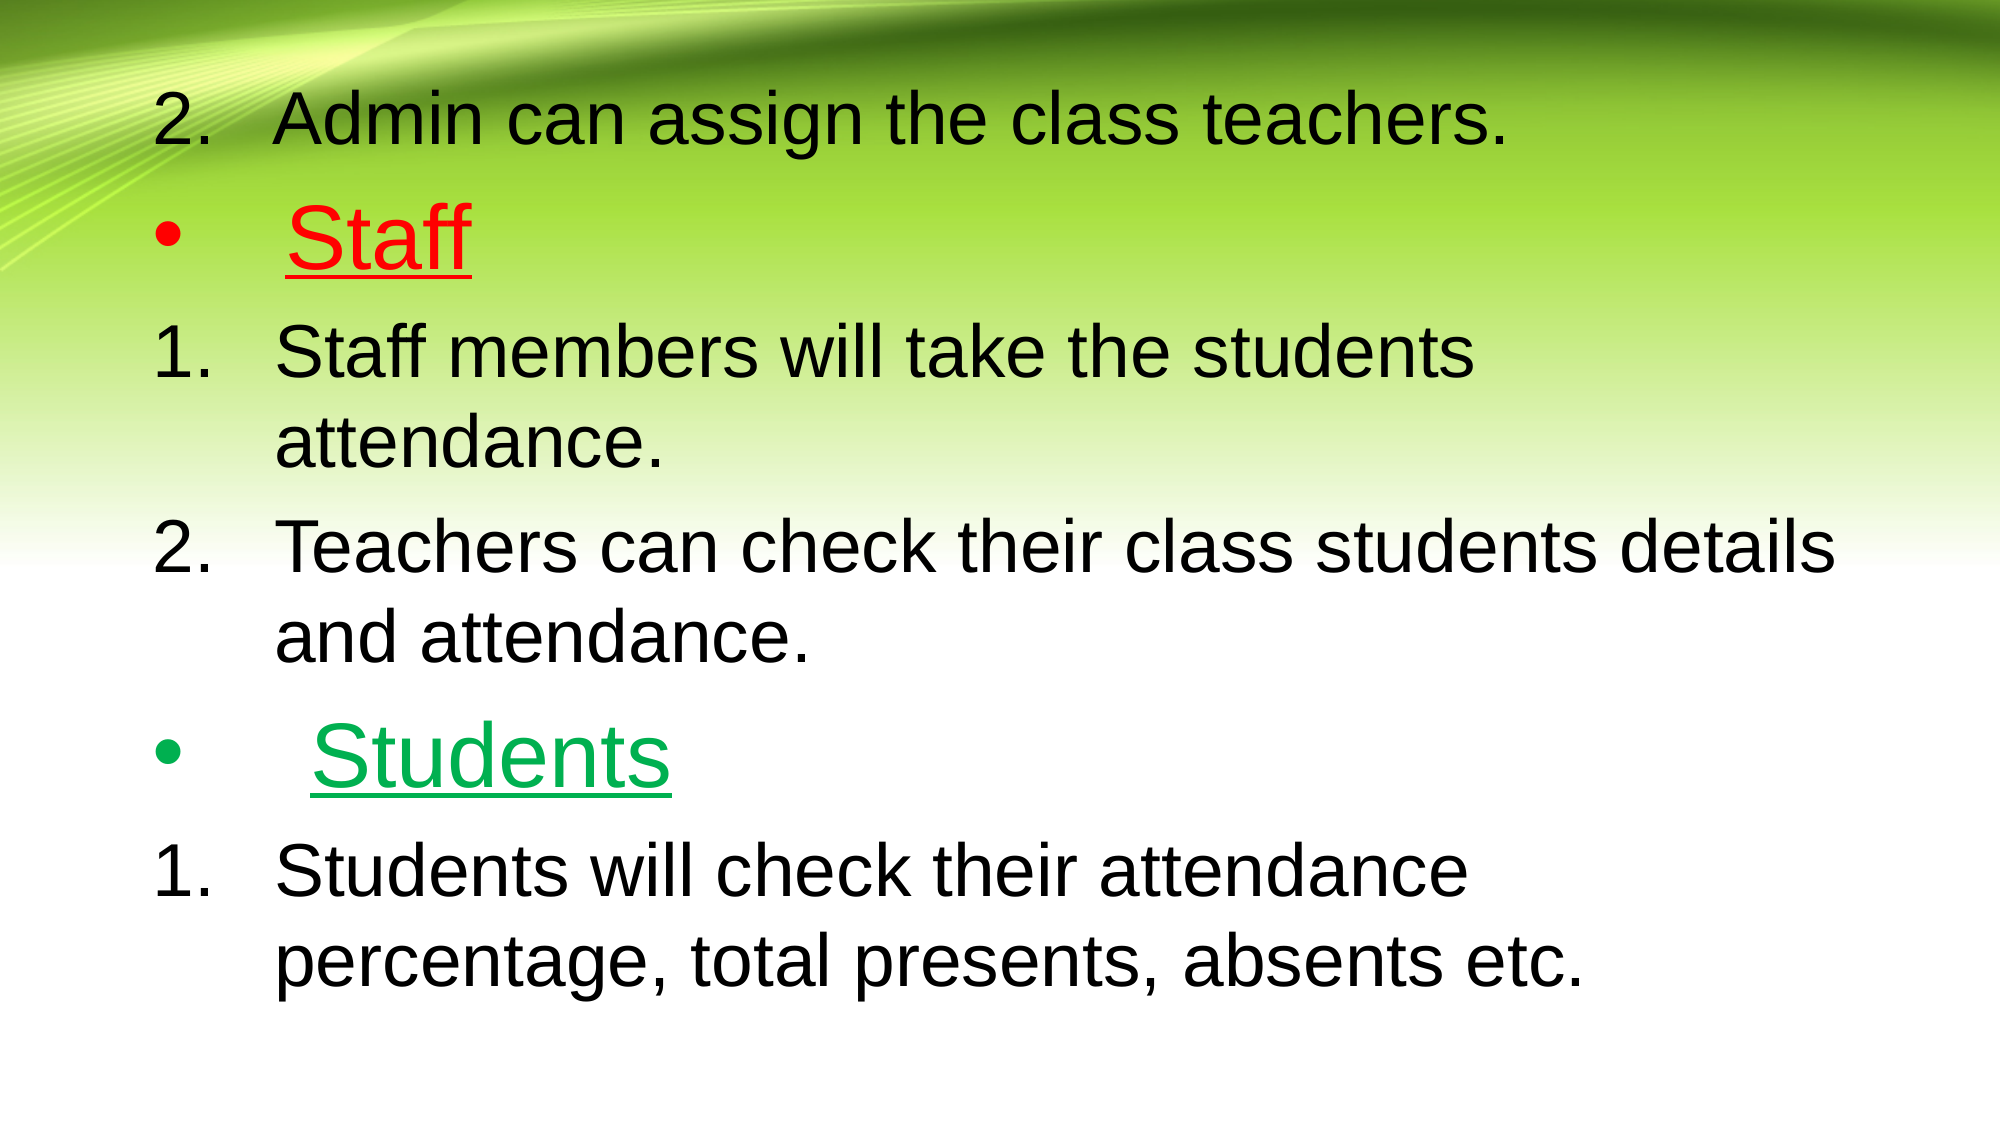

2.   Admin can assign the class teachers.
   Staff
Staff members will take the students attendance.
Teachers can check their class students details and attendance.
    Students
Students will check their attendance percentage, total presents, absents etc.